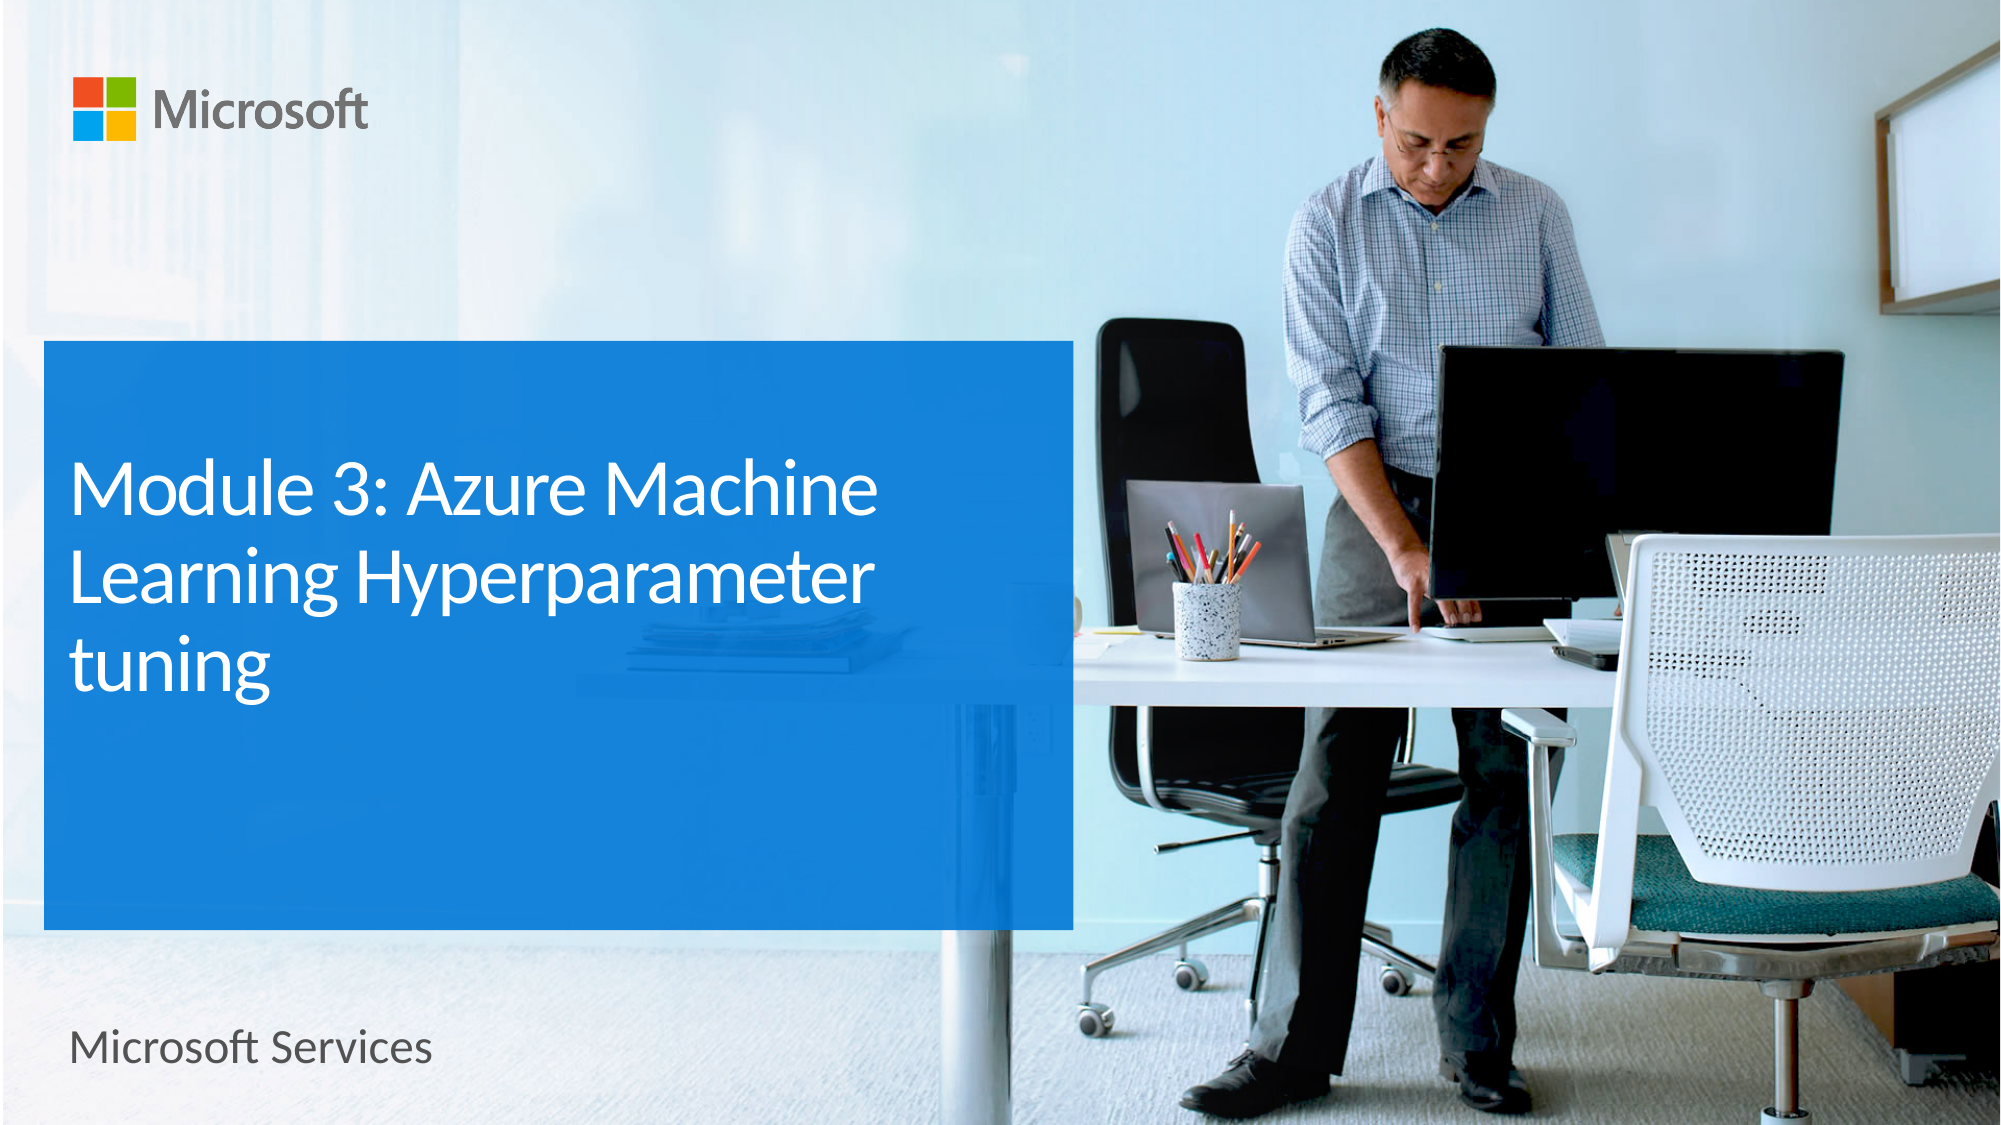

# Module 3: Azure Machine Learning Hyperparameter tuning